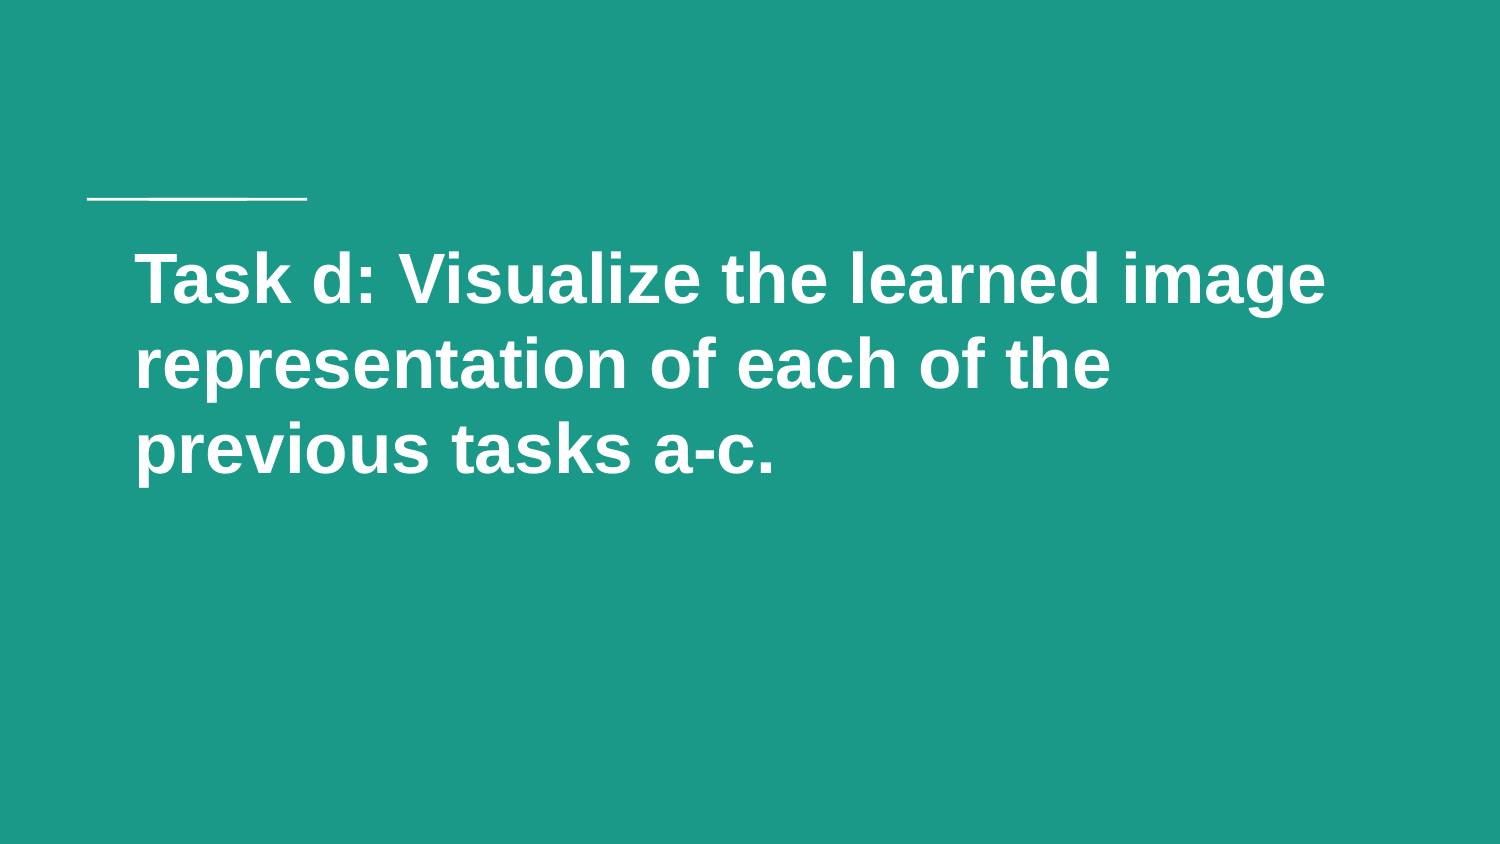

# Task d: Visualize the learned image representation of each of the previous tasks a-c.